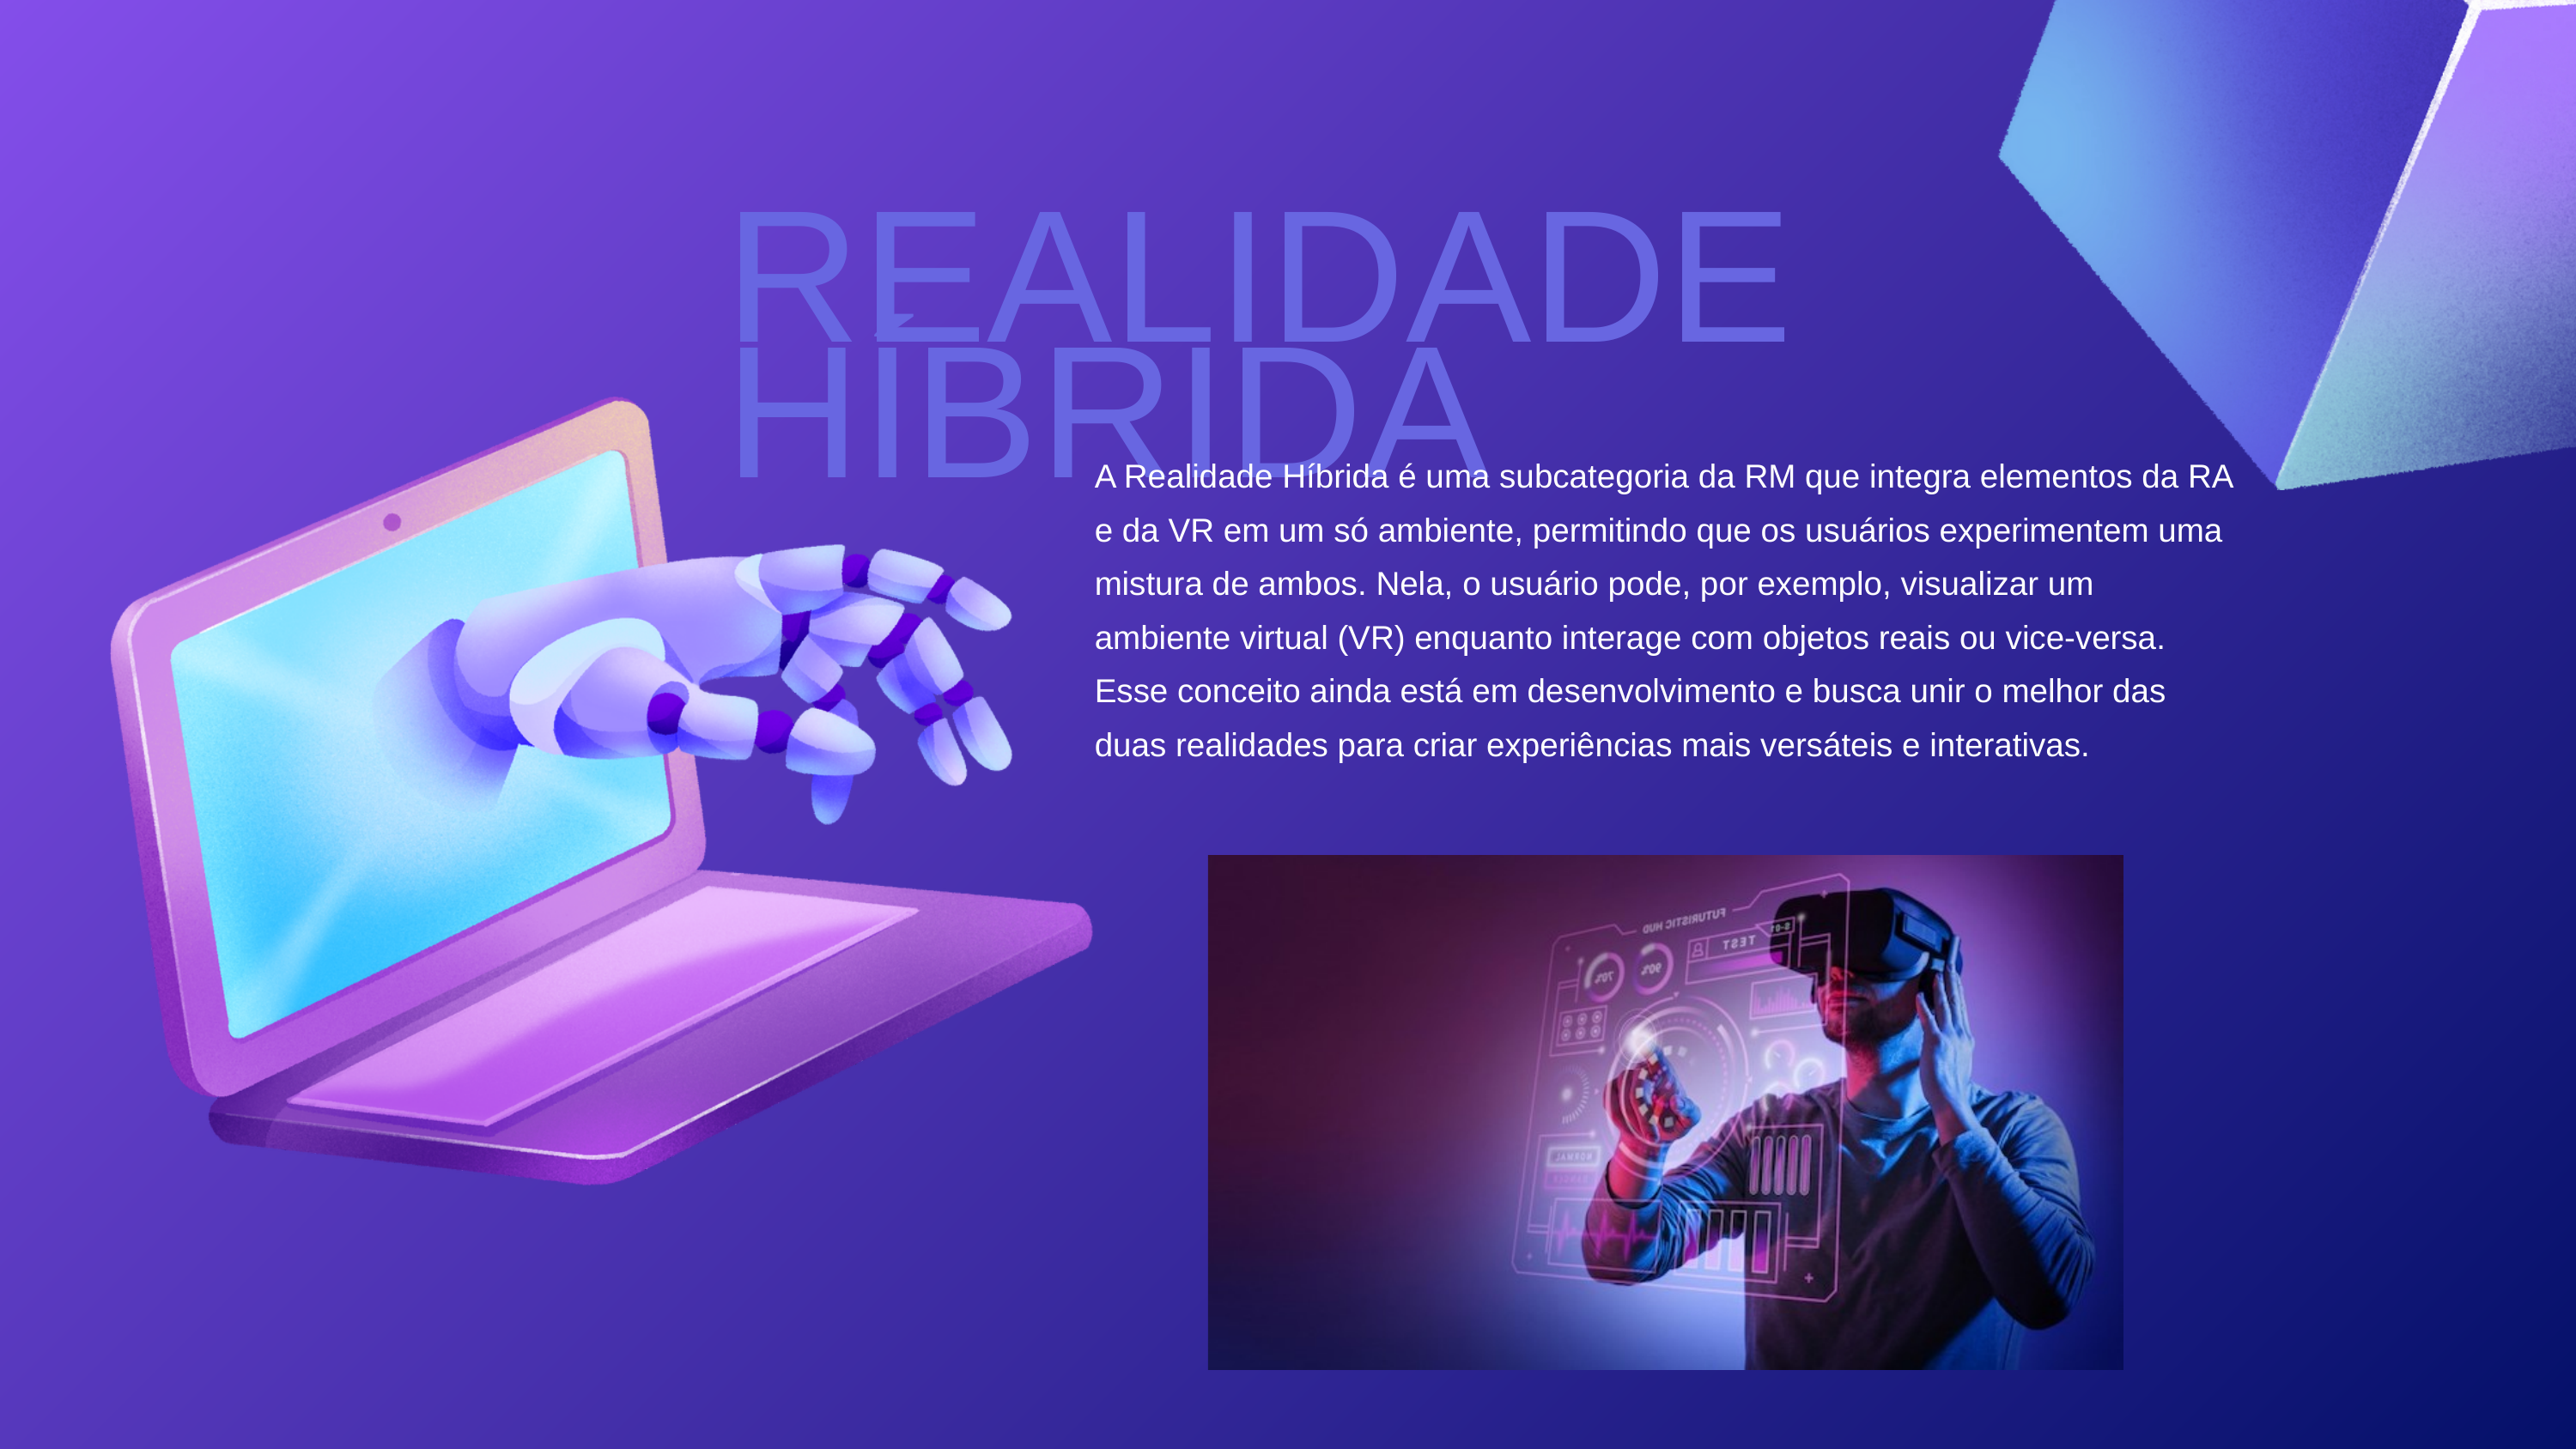

REALIDADE HÍBRIDA

A Realidade Híbrida é uma subcategoria da RM que integra elementos da RA e da VR em um só ambiente, permitindo que os usuários experimentem uma mistura de ambos. Nela, o usuário pode, por exemplo, visualizar um ambiente virtual (VR) enquanto interage com objetos reais ou vice-versa. Esse conceito ainda está em desenvolvimento e busca unir o melhor das duas realidades para criar experiências mais versáteis e interativas.